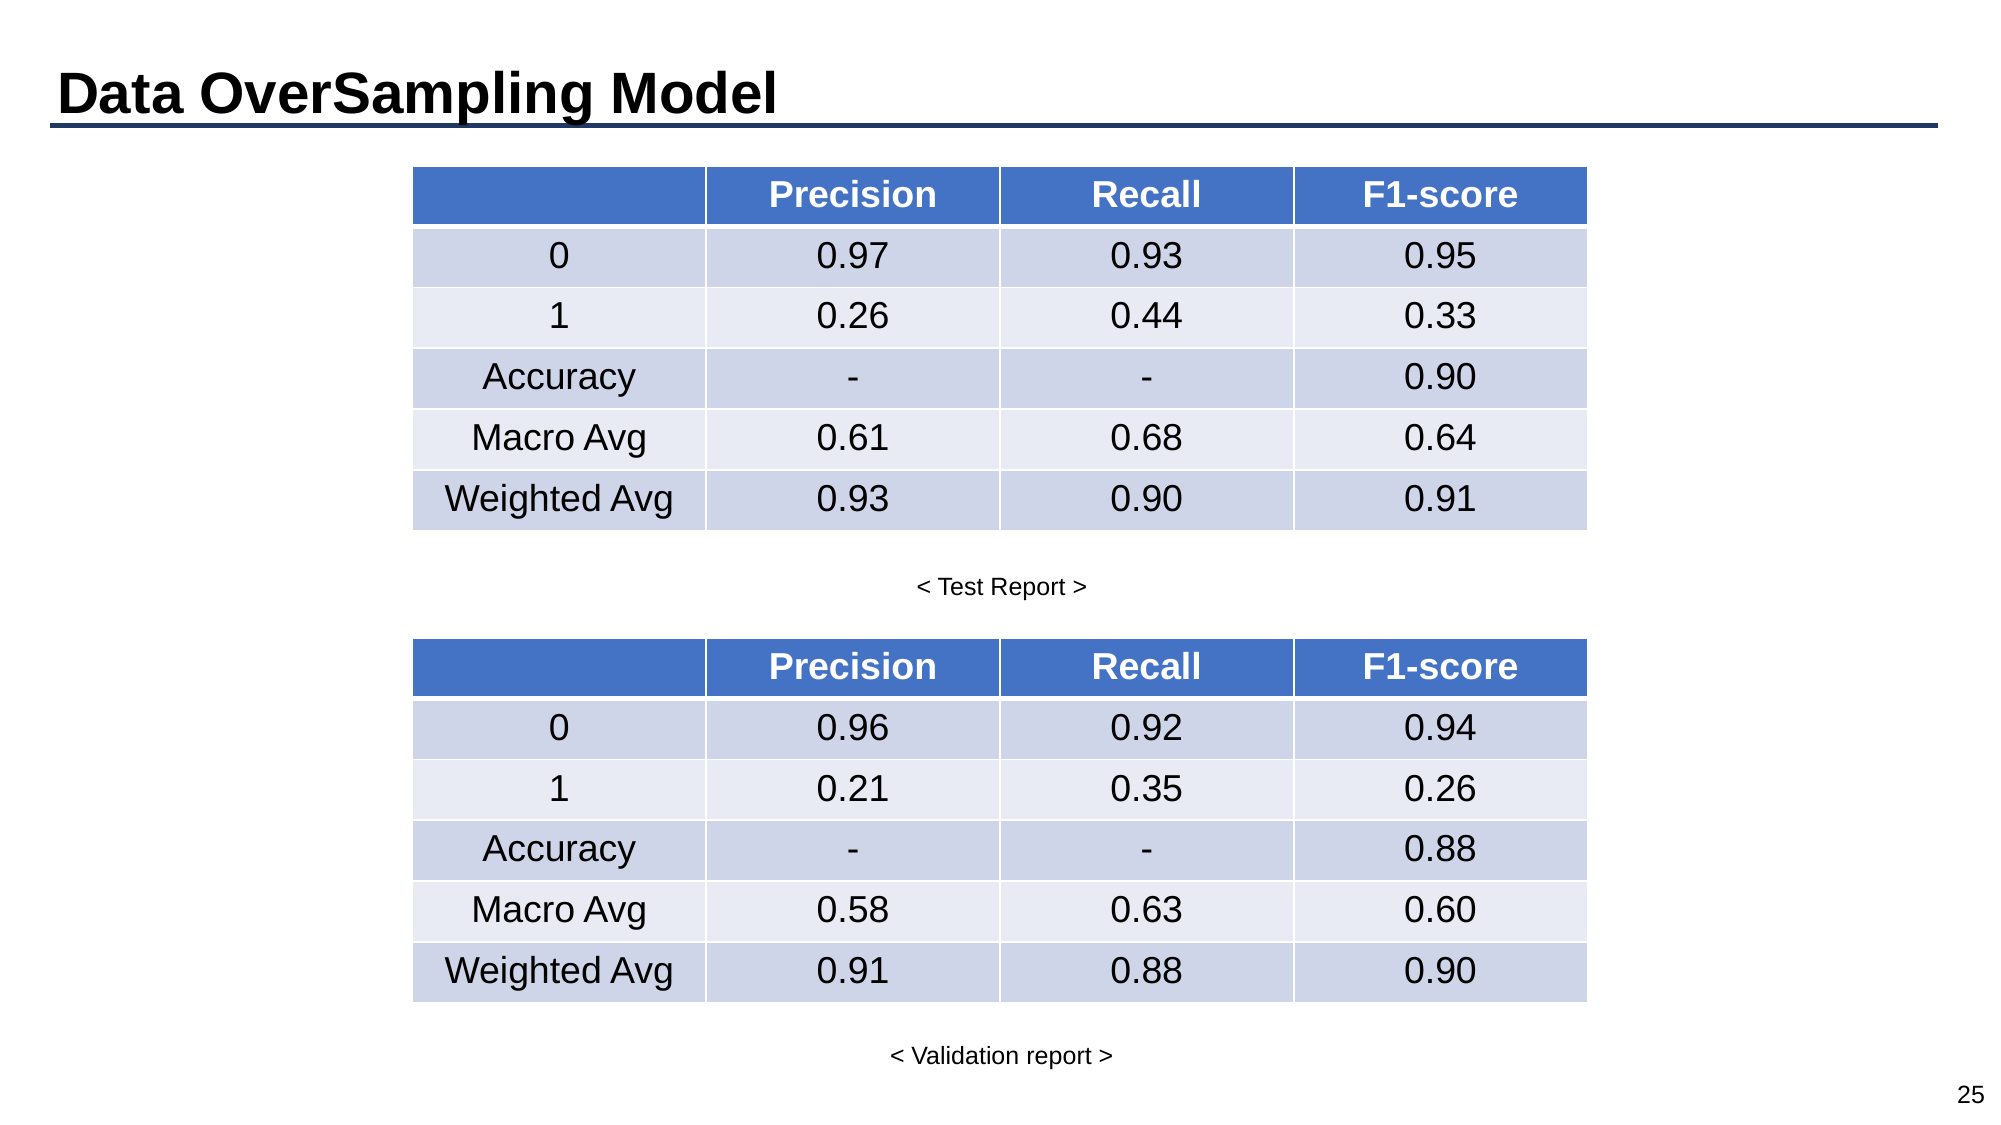

Data OverSampling Model
|  | Precision | Recall | F1-score |
| --- | --- | --- | --- |
| 0 | 0.97 | 0.93 | 0.95 |
| 1 | 0.26 | 0.44 | 0.33 |
| Accuracy | - | - | 0.90 |
| Macro Avg | 0.61 | 0.68 | 0.64 |
| Weighted Avg | 0.93 | 0.90 | 0.91 |
< Test Report >
|  | Precision | Recall | F1-score |
| --- | --- | --- | --- |
| 0 | 0.96 | 0.92 | 0.94 |
| 1 | 0.21 | 0.35 | 0.26 |
| Accuracy | - | - | 0.88 |
| Macro Avg | 0.58 | 0.63 | 0.60 |
| Weighted Avg | 0.91 | 0.88 | 0.90 |
< Validation report >
25